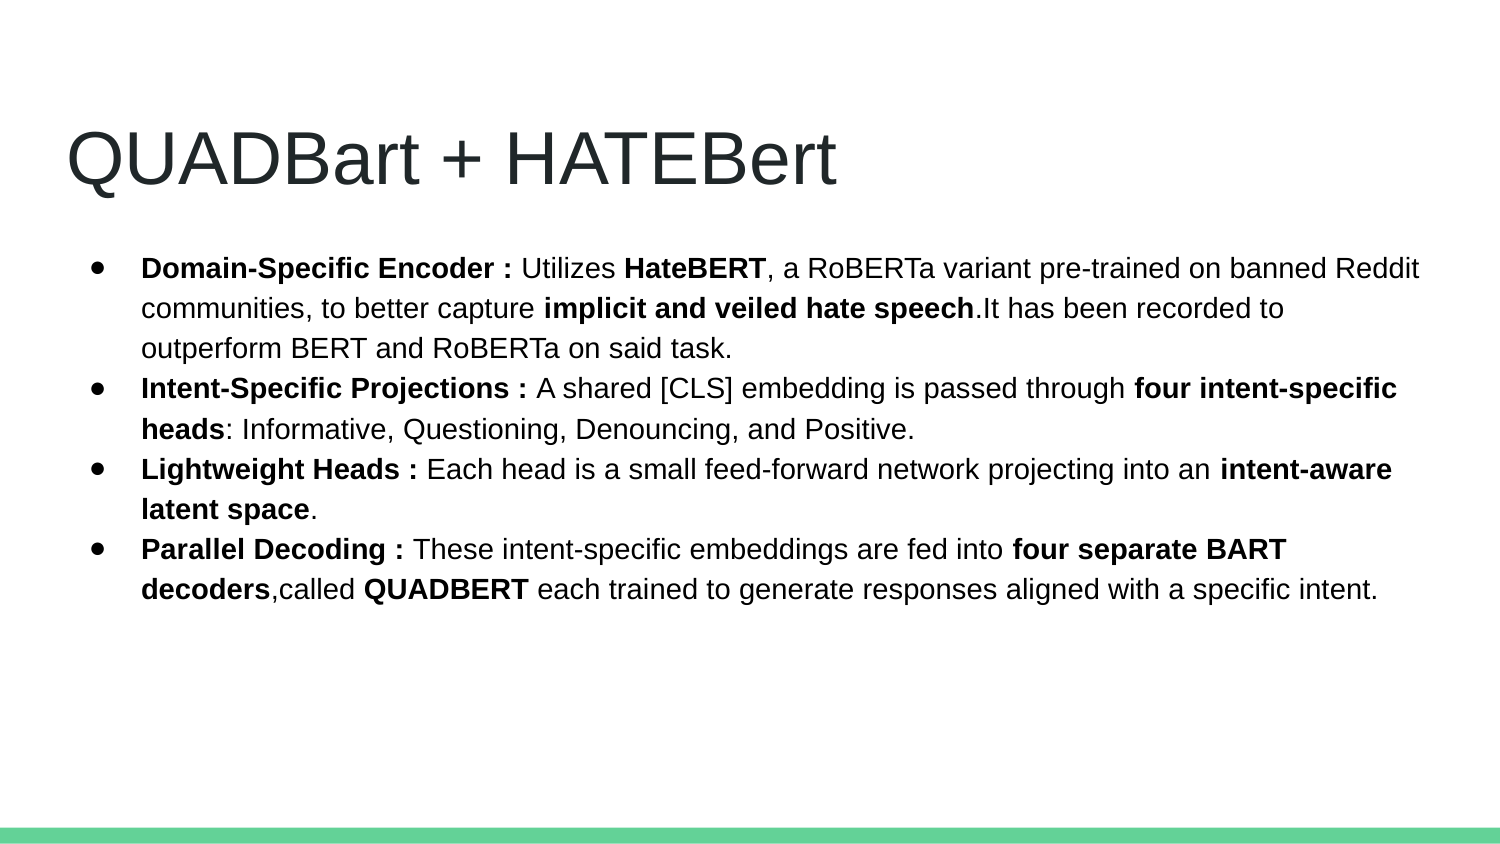

# QUADBart + HATEBert

Domain-Specific Encoder : Utilizes HateBERT, a RoBERTa variant pre-trained on banned Reddit communities, to better capture implicit and veiled hate speech.It has been recorded to outperform BERT and RoBERTa on said task.
Intent-Specific Projections : A shared [CLS] embedding is passed through four intent-specific heads: Informative, Questioning, Denouncing, and Positive.
Lightweight Heads : Each head is a small feed-forward network projecting into an intent-aware latent space.
Parallel Decoding : These intent-specific embeddings are fed into four separate BART decoders,called QUADBERT each trained to generate responses aligned with a specific intent.